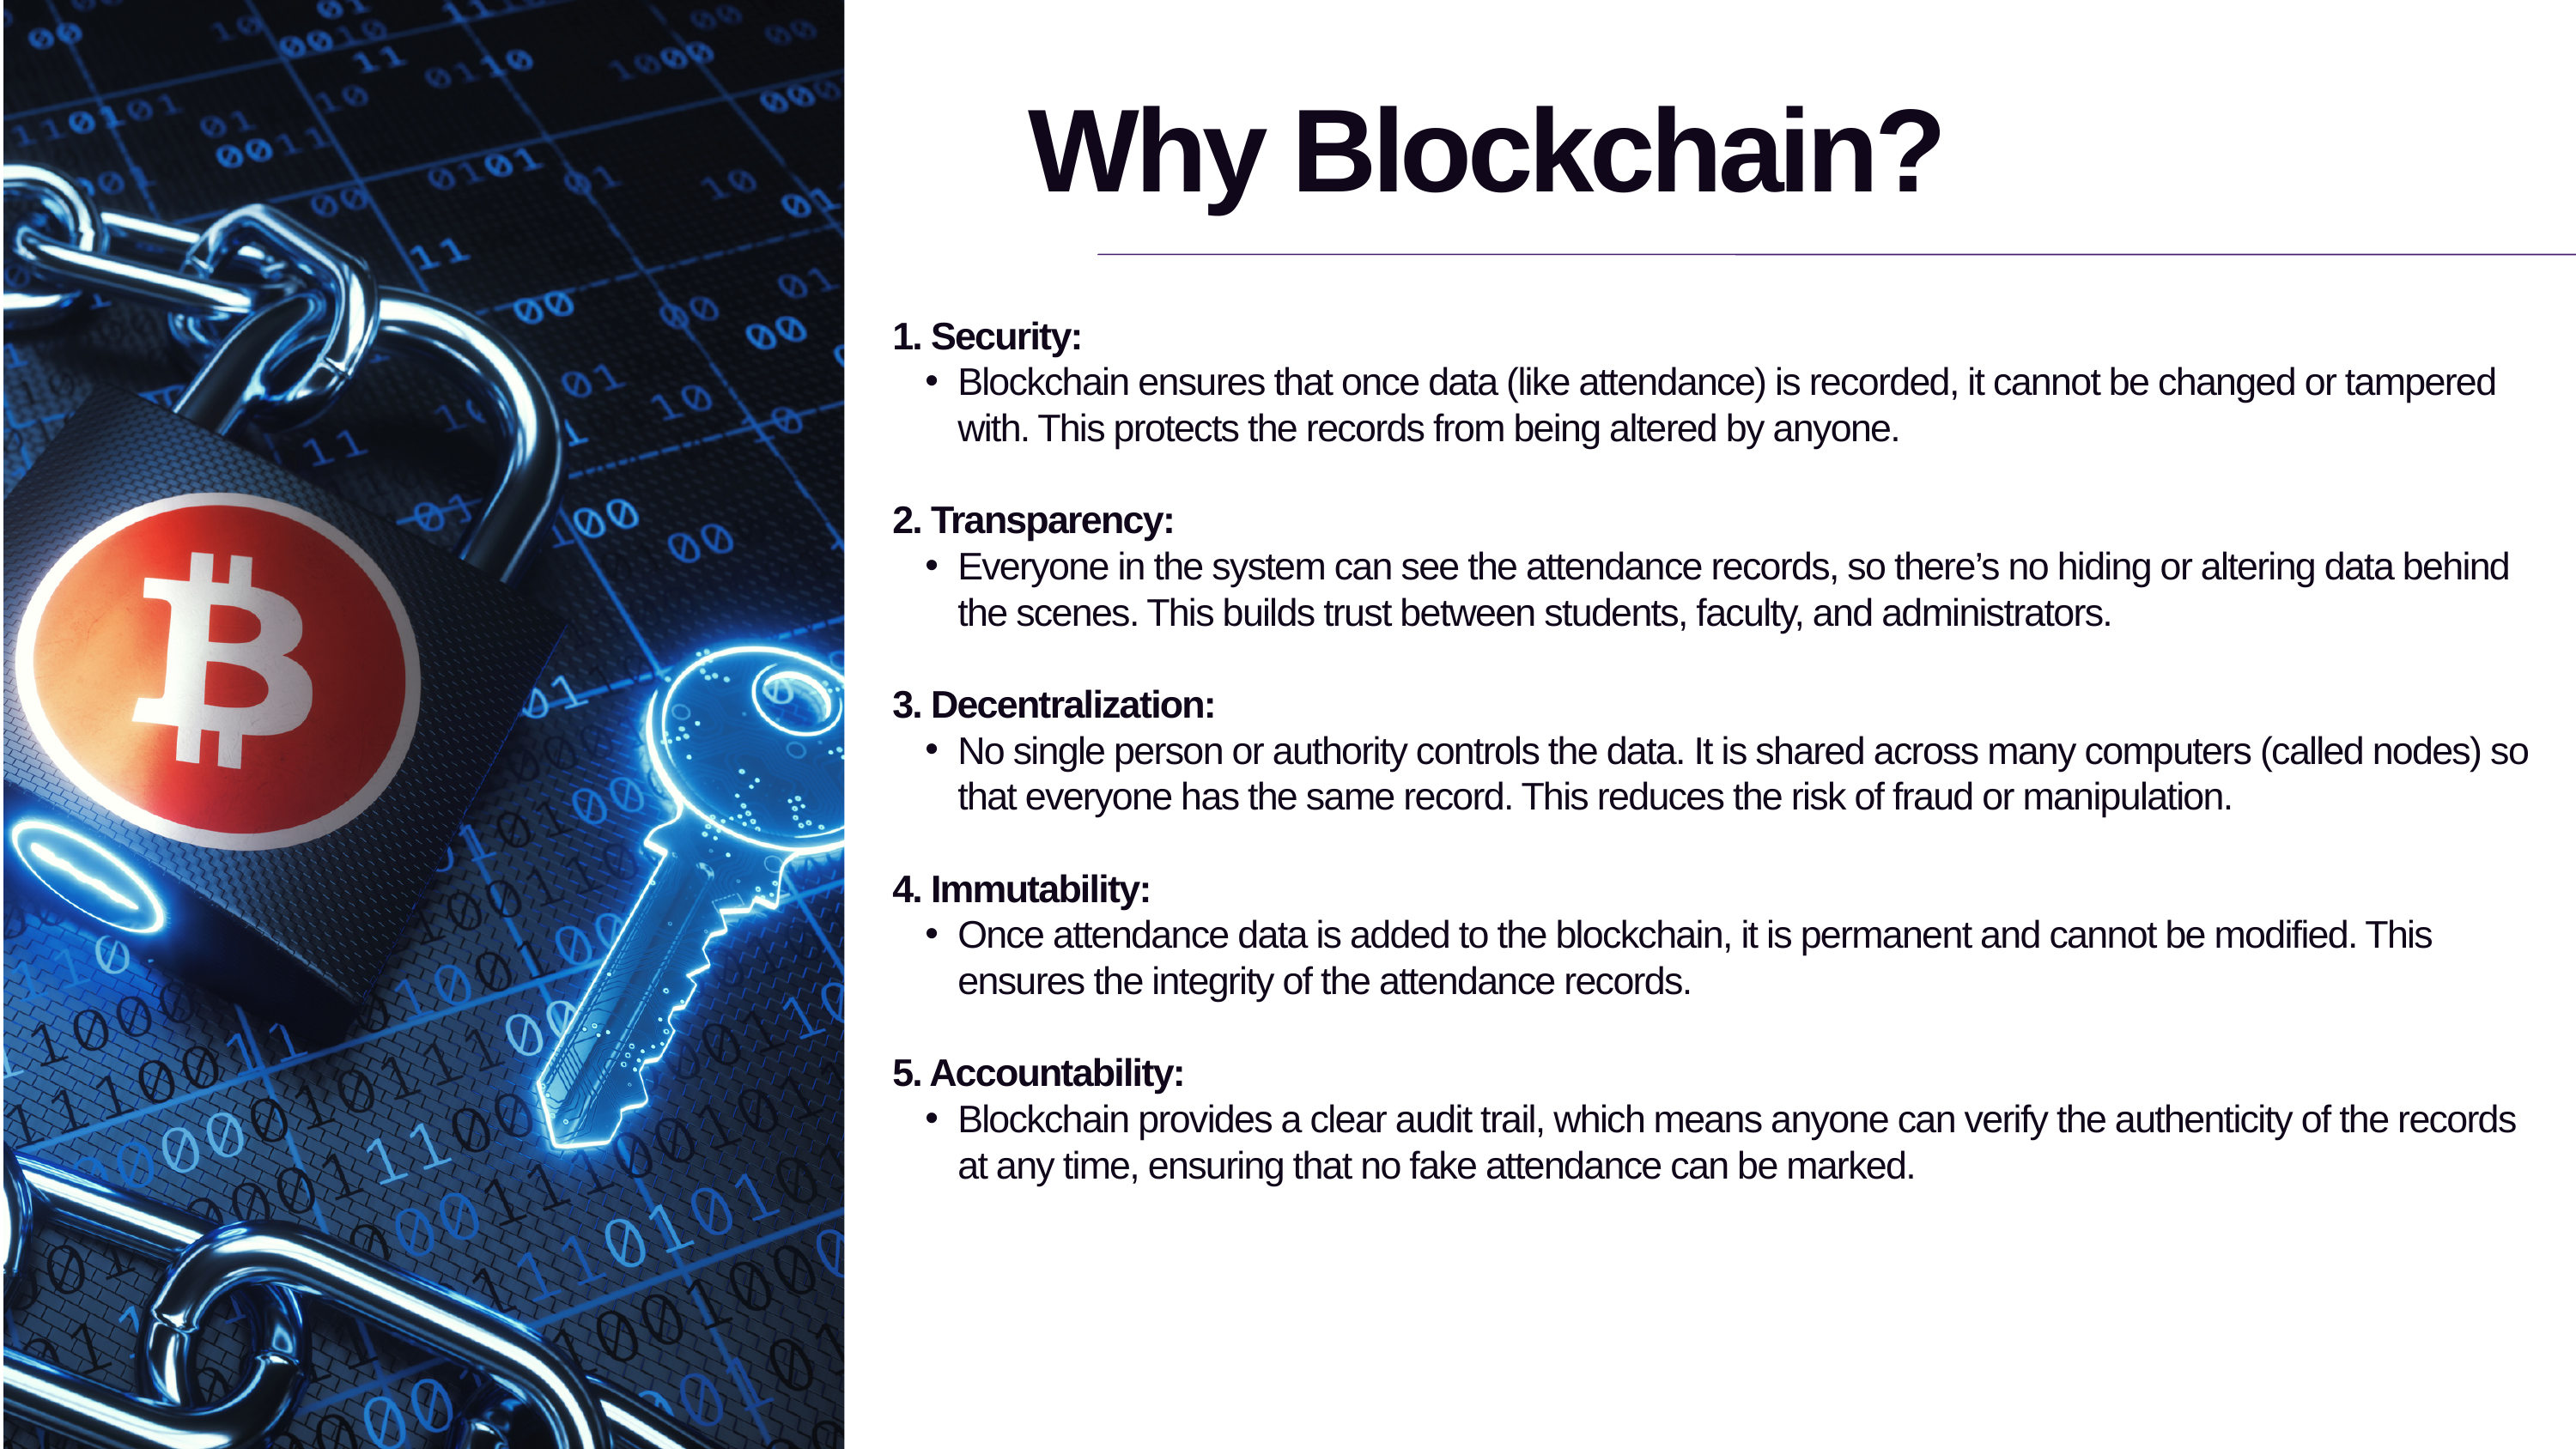

Why Blockchain?

1. Security:
Blockchain ensures that once data (like attendance) is recorded, it cannot be changed or tampered with. This protects the records from being altered by anyone.

2. Transparency:
Everyone in the system can see the attendance records, so there’s no hiding or altering data behind the scenes. This builds trust between students, faculty, and administrators.

3. Decentralization:
No single person or authority controls the data. It is shared across many computers (called nodes) so that everyone has the same record. This reduces the risk of fraud or manipulation.

4. Immutability:
Once attendance data is added to the blockchain, it is permanent and cannot be modified. This ensures the integrity of the attendance records.

5. Accountability:
Blockchain provides a clear audit trail, which means anyone can verify the authenticity of the records at any time, ensuring that no fake attendance can be marked.